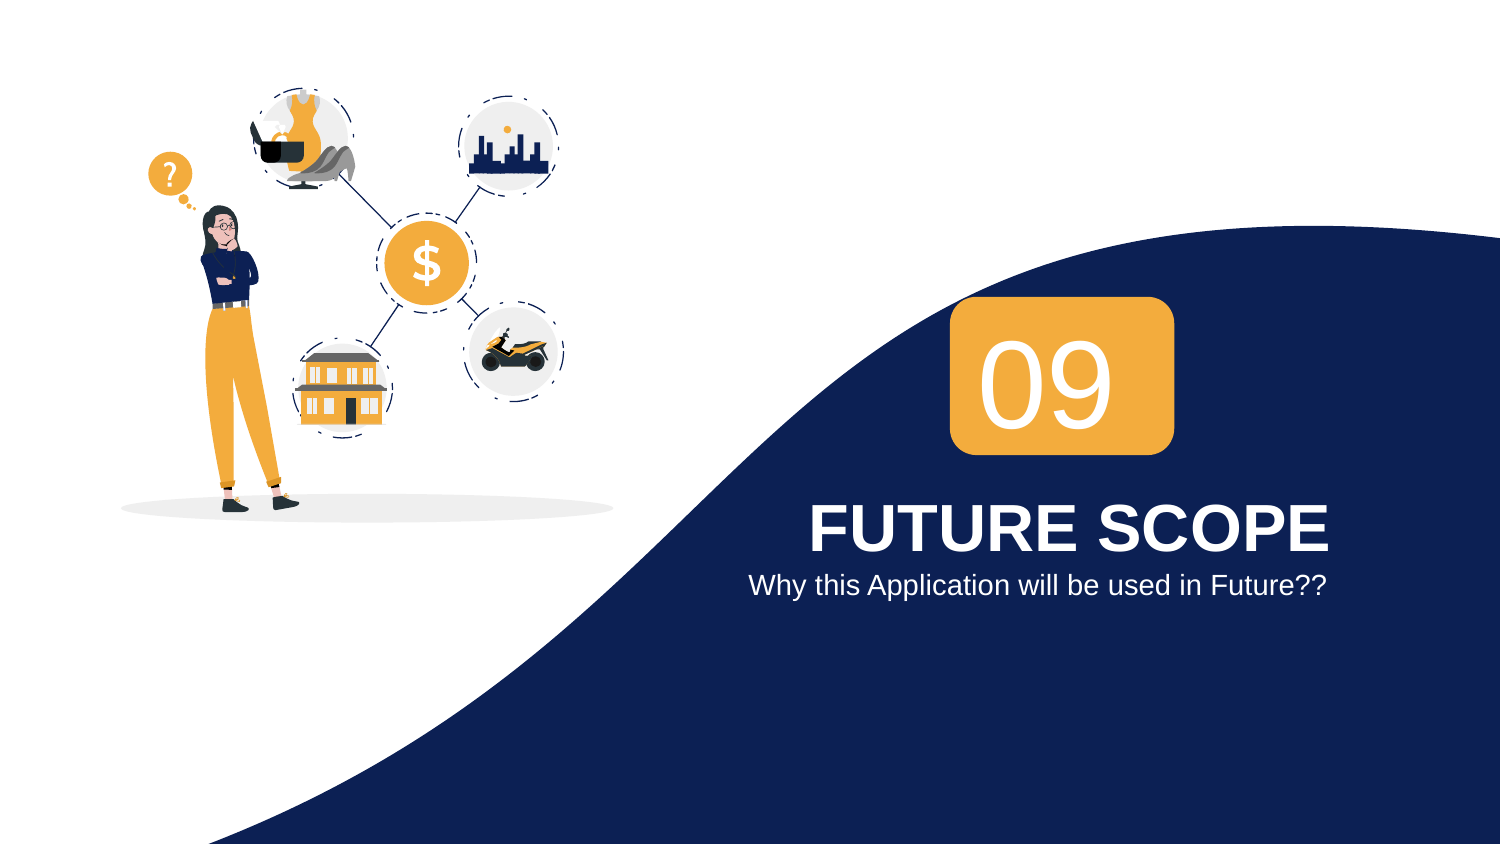

09

FUTURE SCOPE

Why this Application will be used in Future??